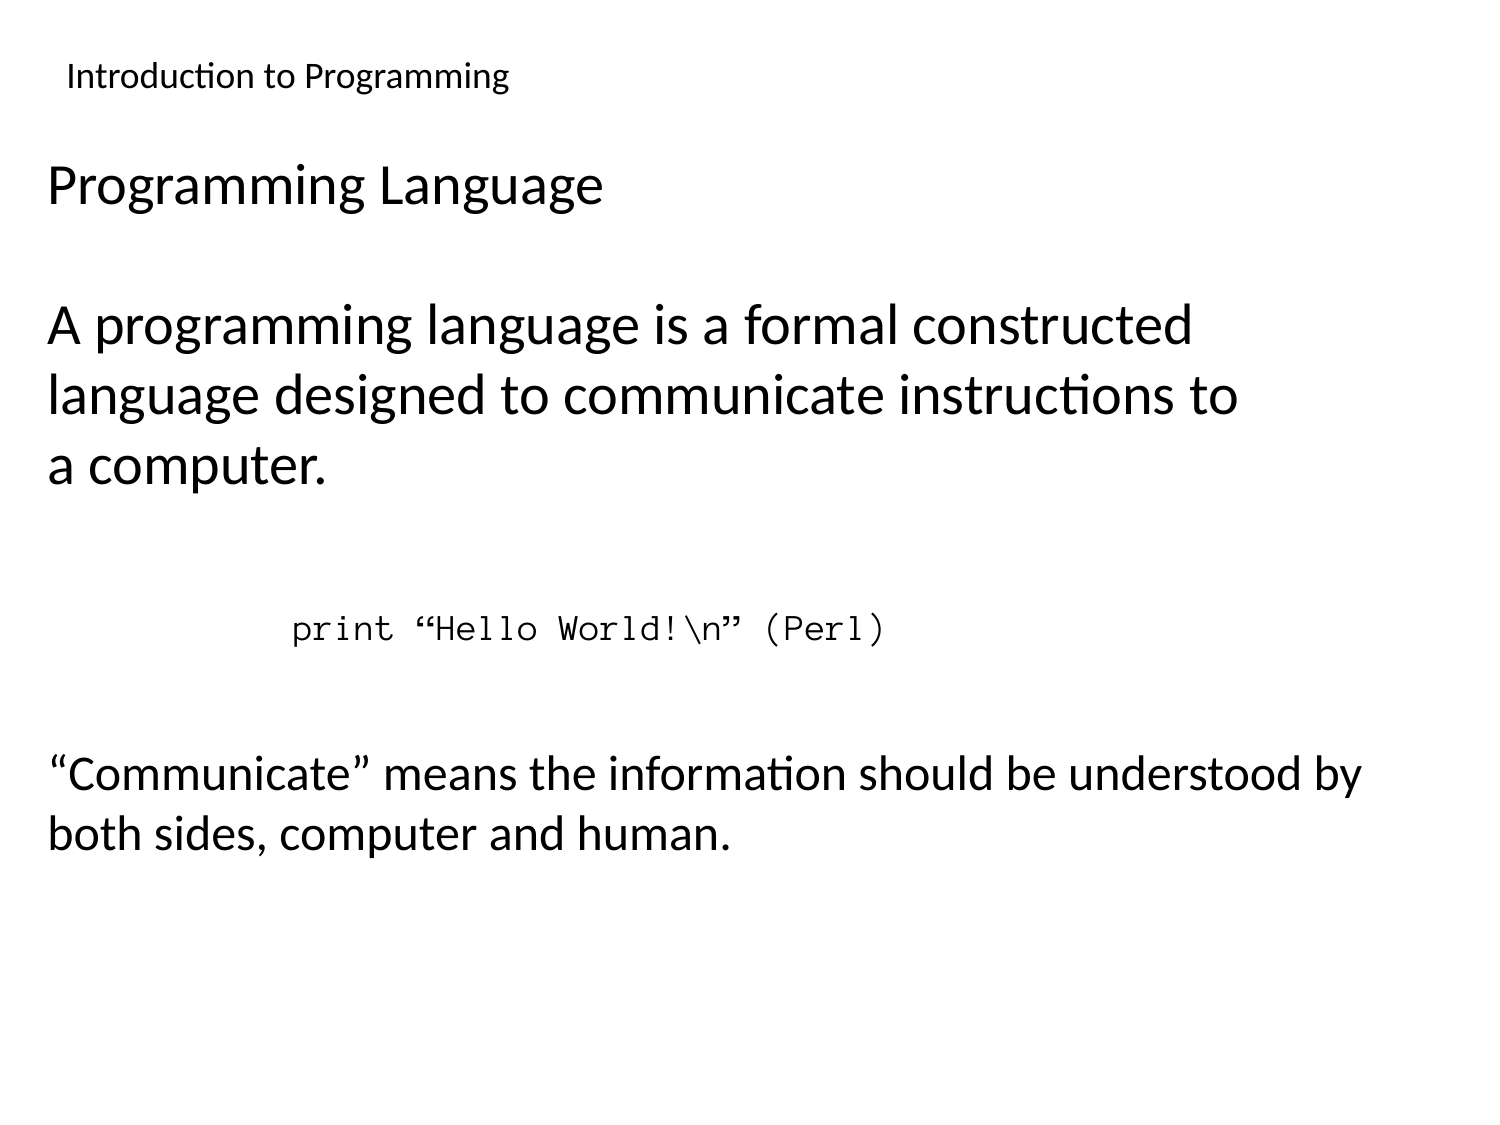

Introduction to Programming
Programming Language

A programming language is a formal constructed language designed to communicate instructions to a computer.
print “Hello World!\n” (Perl)
“Communicate” means the information should be understood by both sides, computer and human.